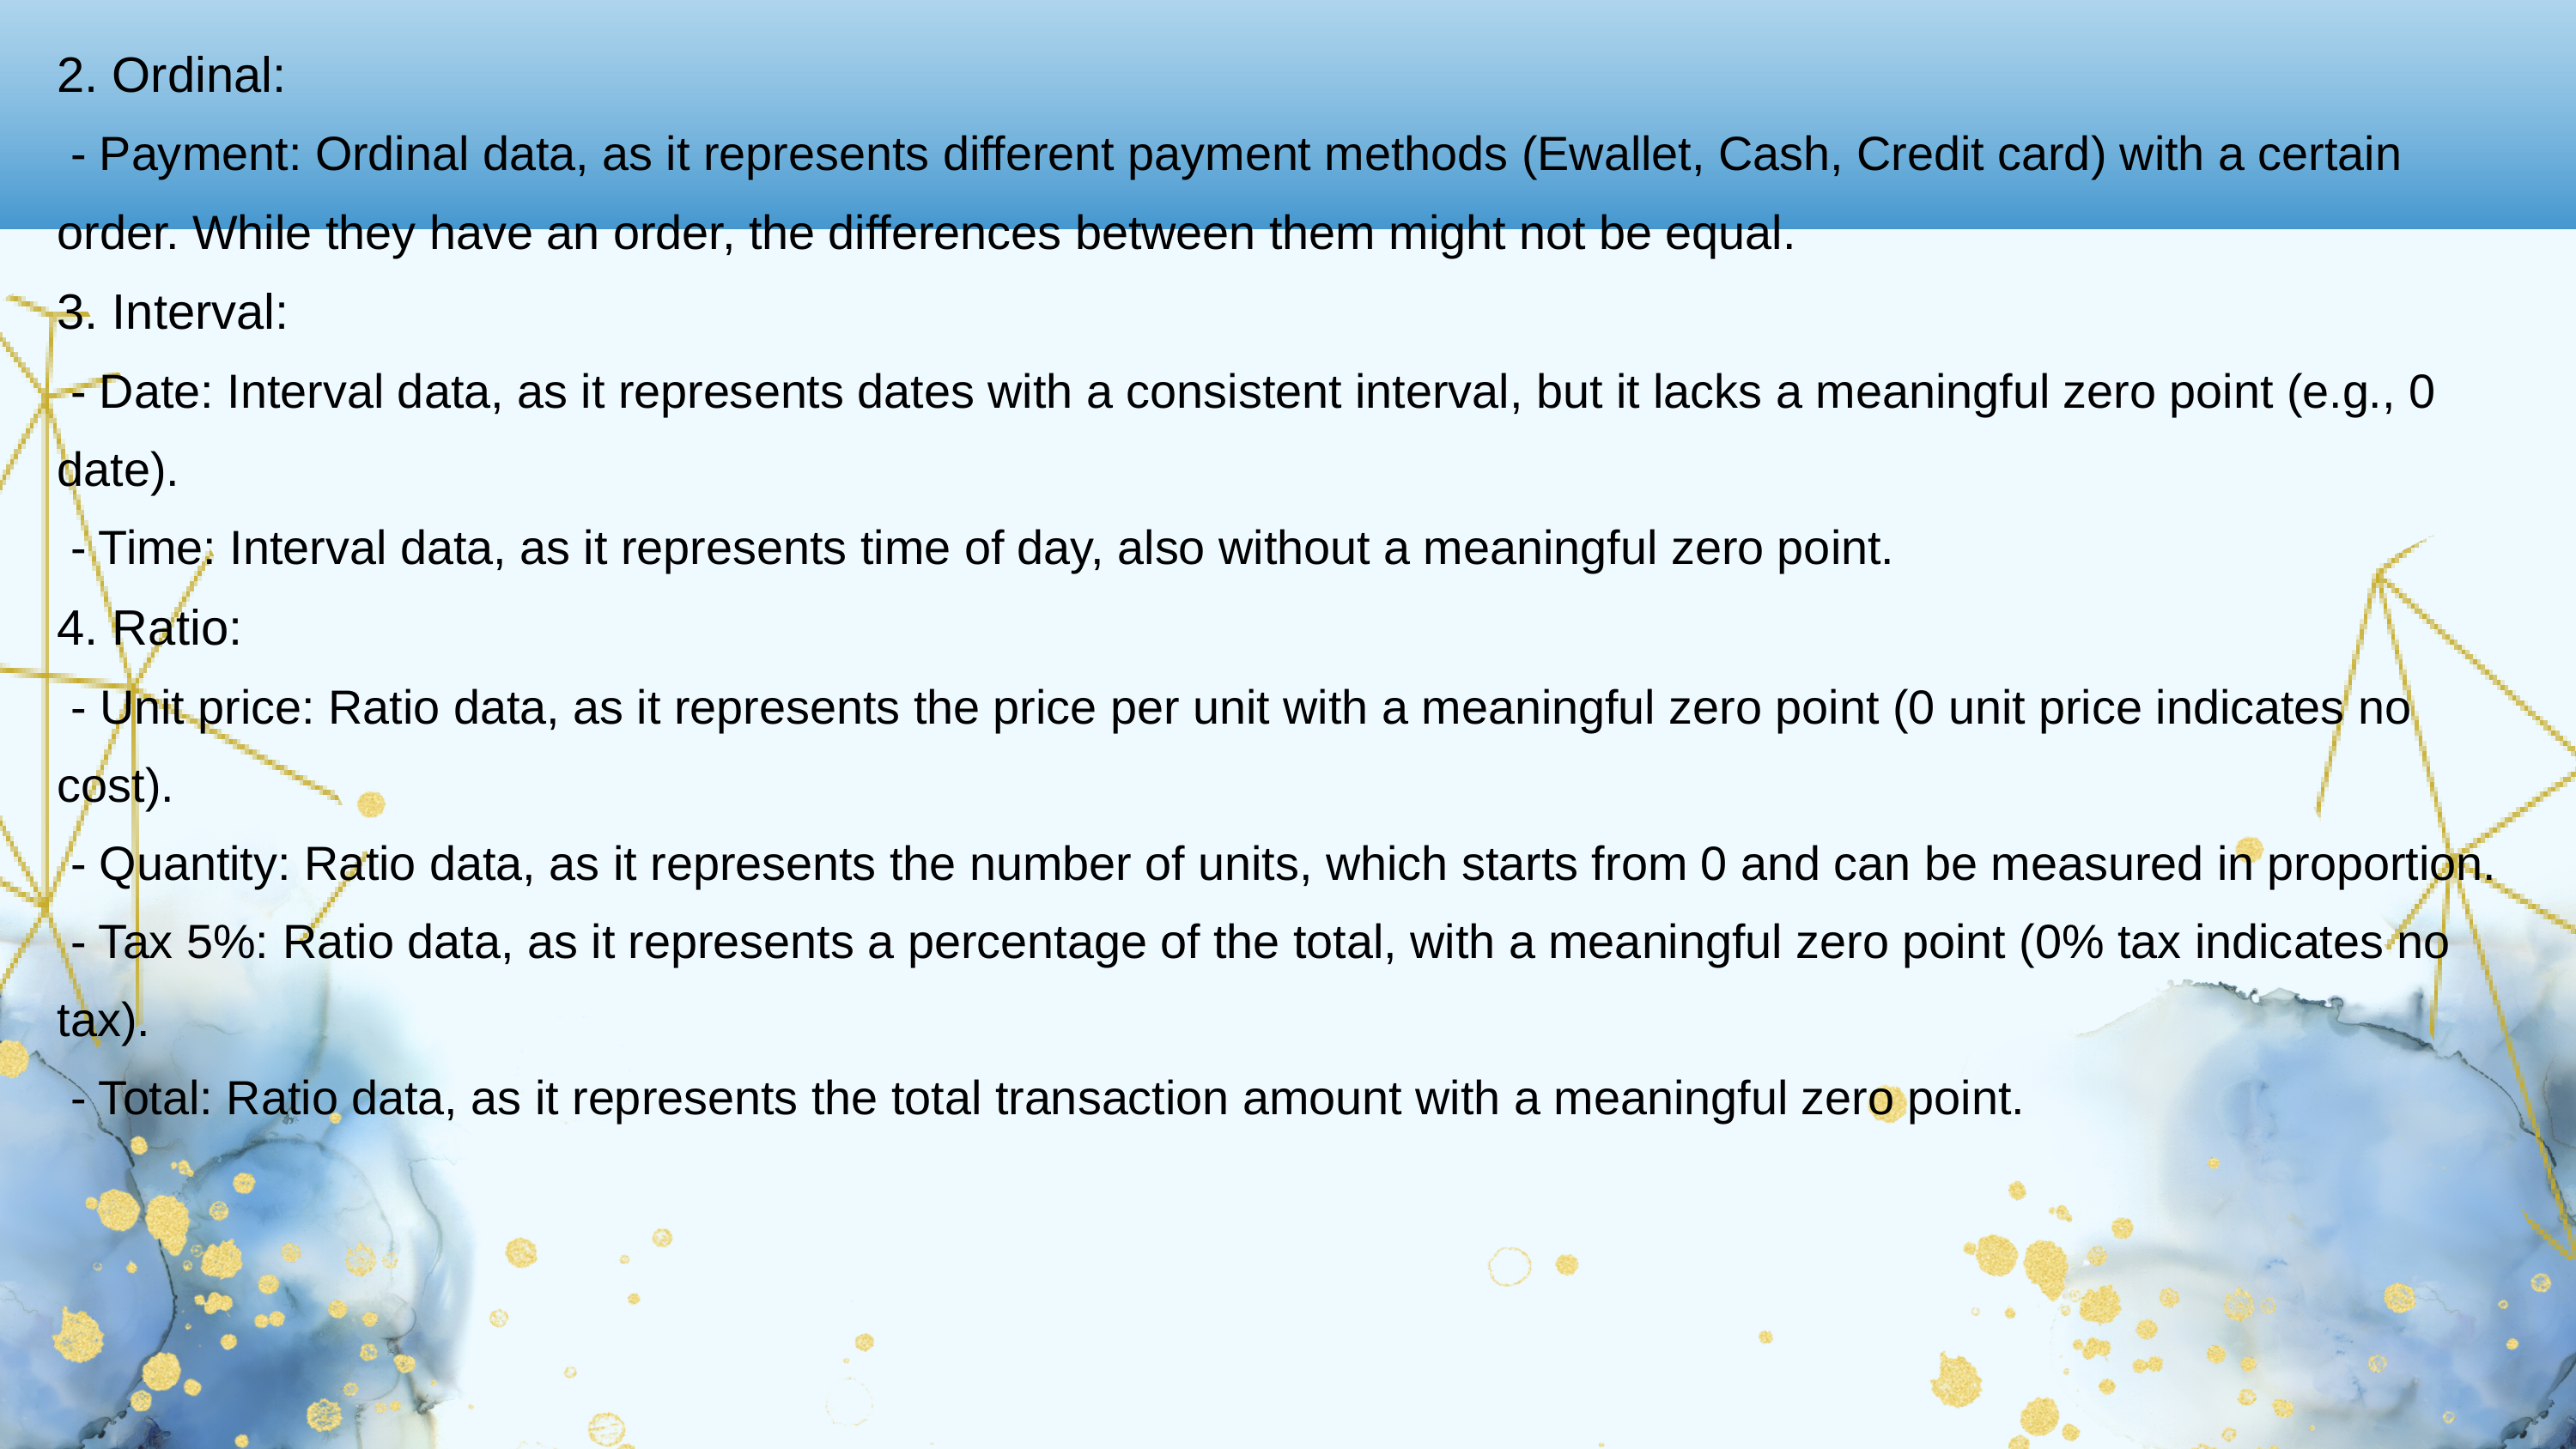

2. Ordinal:
 - Payment: Ordinal data, as it represents different payment methods (Ewallet, Cash, Credit card) with a certain order. While they have an order, the differences between them might not be equal.
3. Interval:
 - Date: Interval data, as it represents dates with a consistent interval, but it lacks a meaningful zero point (e.g., 0 date).
 - Time: Interval data, as it represents time of day, also without a meaningful zero point.
4. Ratio:
 - Unit price: Ratio data, as it represents the price per unit with a meaningful zero point (0 unit price indicates no cost).
 - Quantity: Ratio data, as it represents the number of units, which starts from 0 and can be measured in proportion.
 - Tax 5%: Ratio data, as it represents a percentage of the total, with a meaningful zero point (0% tax indicates no tax).
 - Total: Ratio data, as it represents the total transaction amount with a meaningful zero point.